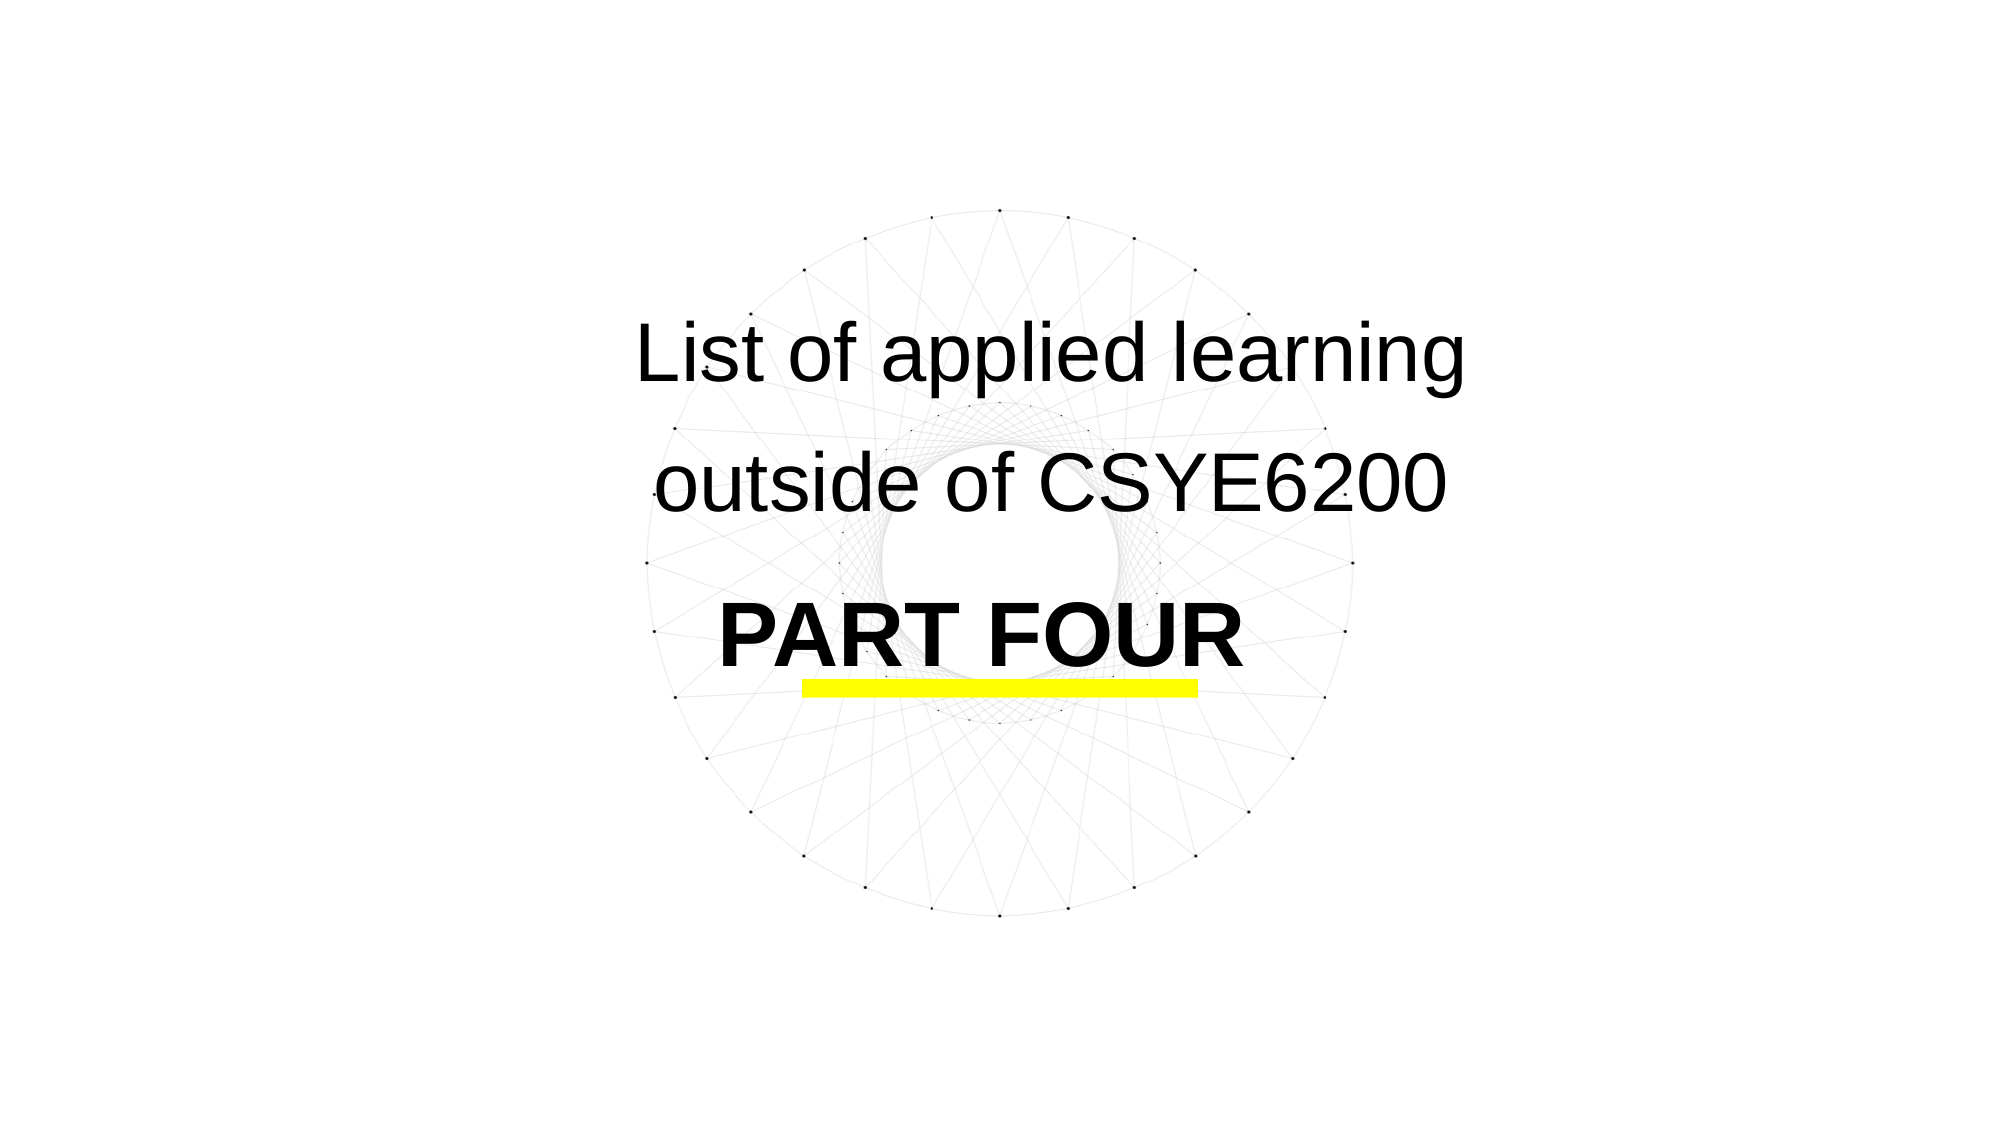

List of applied learning outside of CSYE6200
PART FOUR